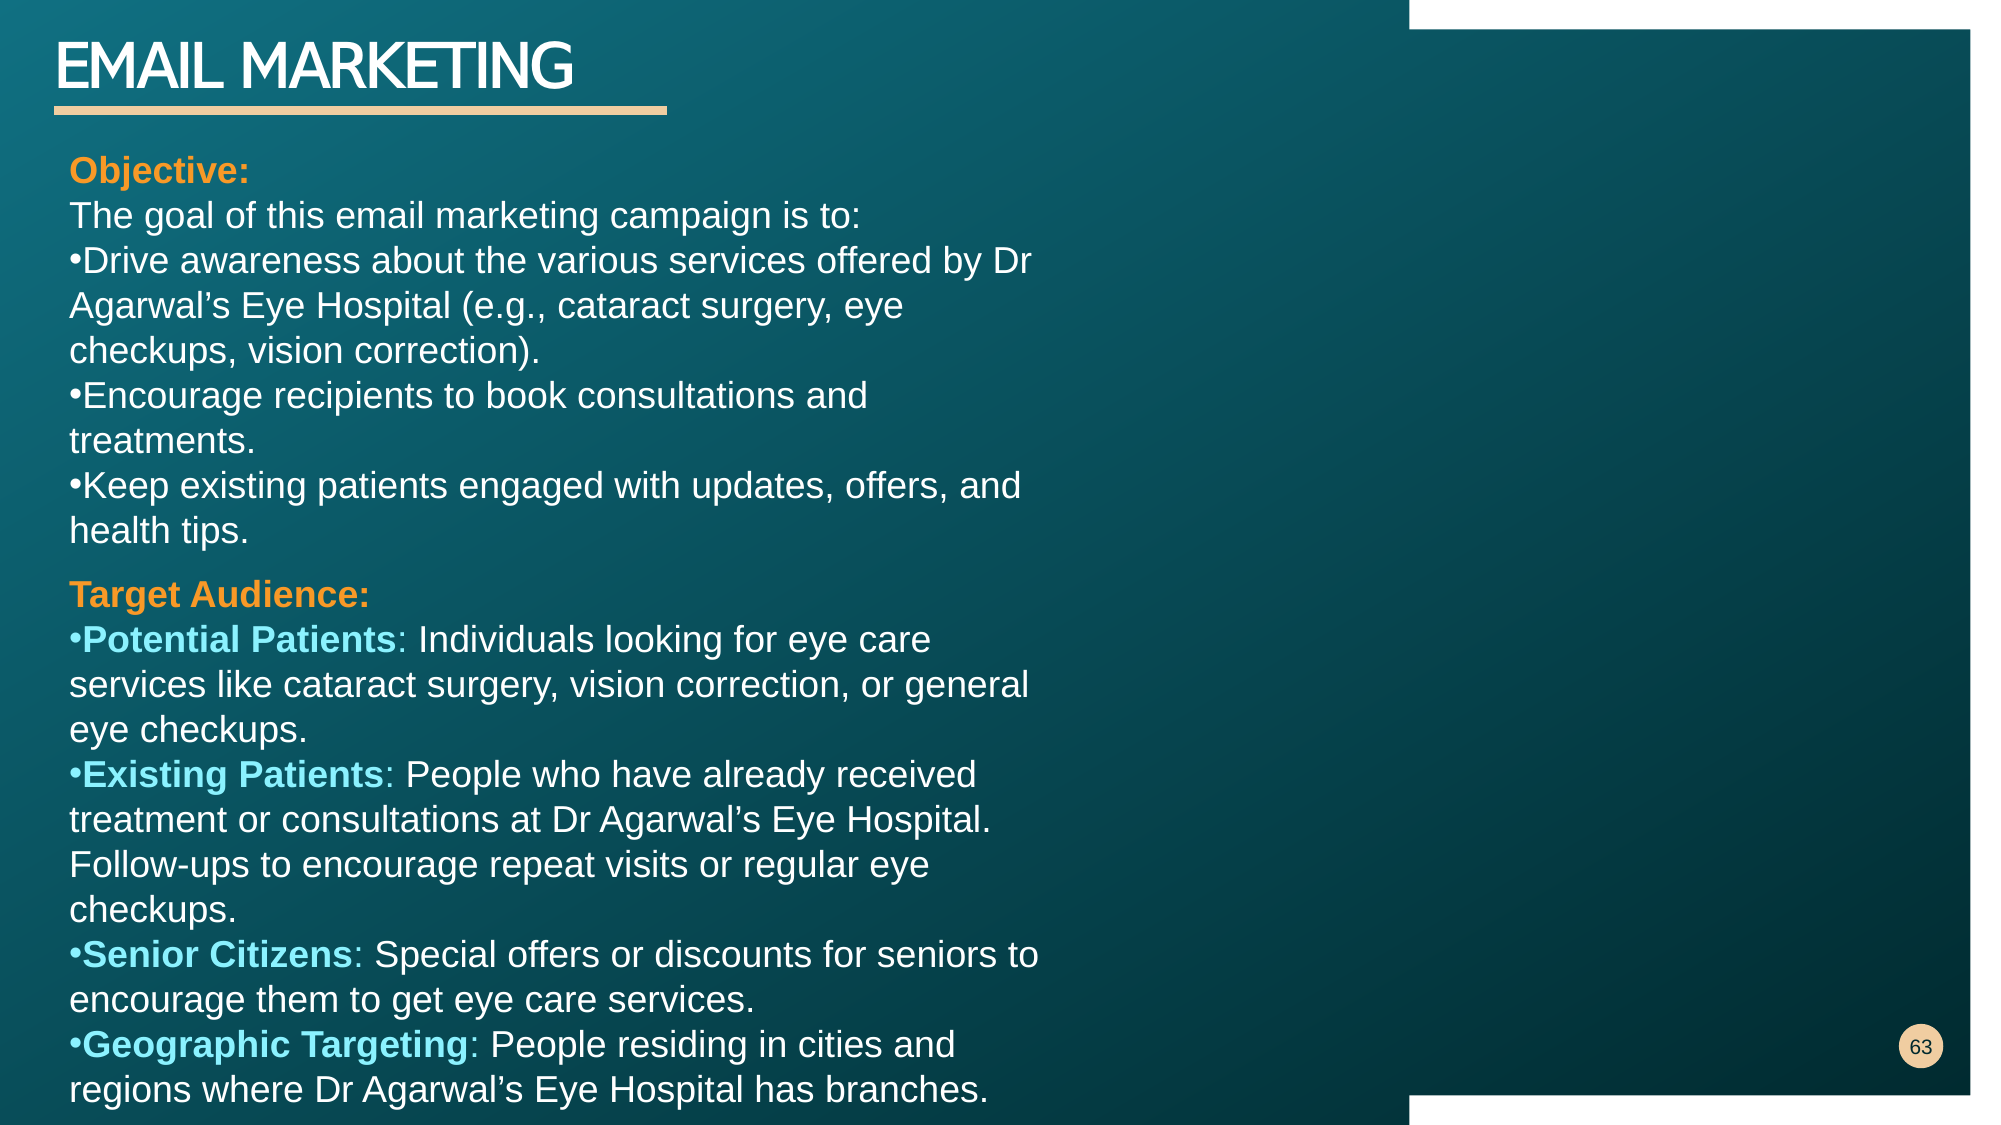

# Email marketing

Objective:
The goal of this email marketing campaign is to:
Drive awareness about the various services offered by Dr Agarwal’s Eye Hospital (e.g., cataract surgery, eye checkups, vision correction).
Encourage recipients to book consultations and treatments.
Keep existing patients engaged with updates, offers, and health tips.
Target Audience:
Potential Patients: Individuals looking for eye care services like cataract surgery, vision correction, or general eye checkups.
Existing Patients: People who have already received treatment or consultations at Dr Agarwal’s Eye Hospital. Follow-ups to encourage repeat visits or regular eye checkups.
Senior Citizens: Special offers or discounts for seniors to encourage them to get eye care services.
Geographic Targeting: People residing in cities and regions where Dr Agarwal’s Eye Hospital has branches.
63